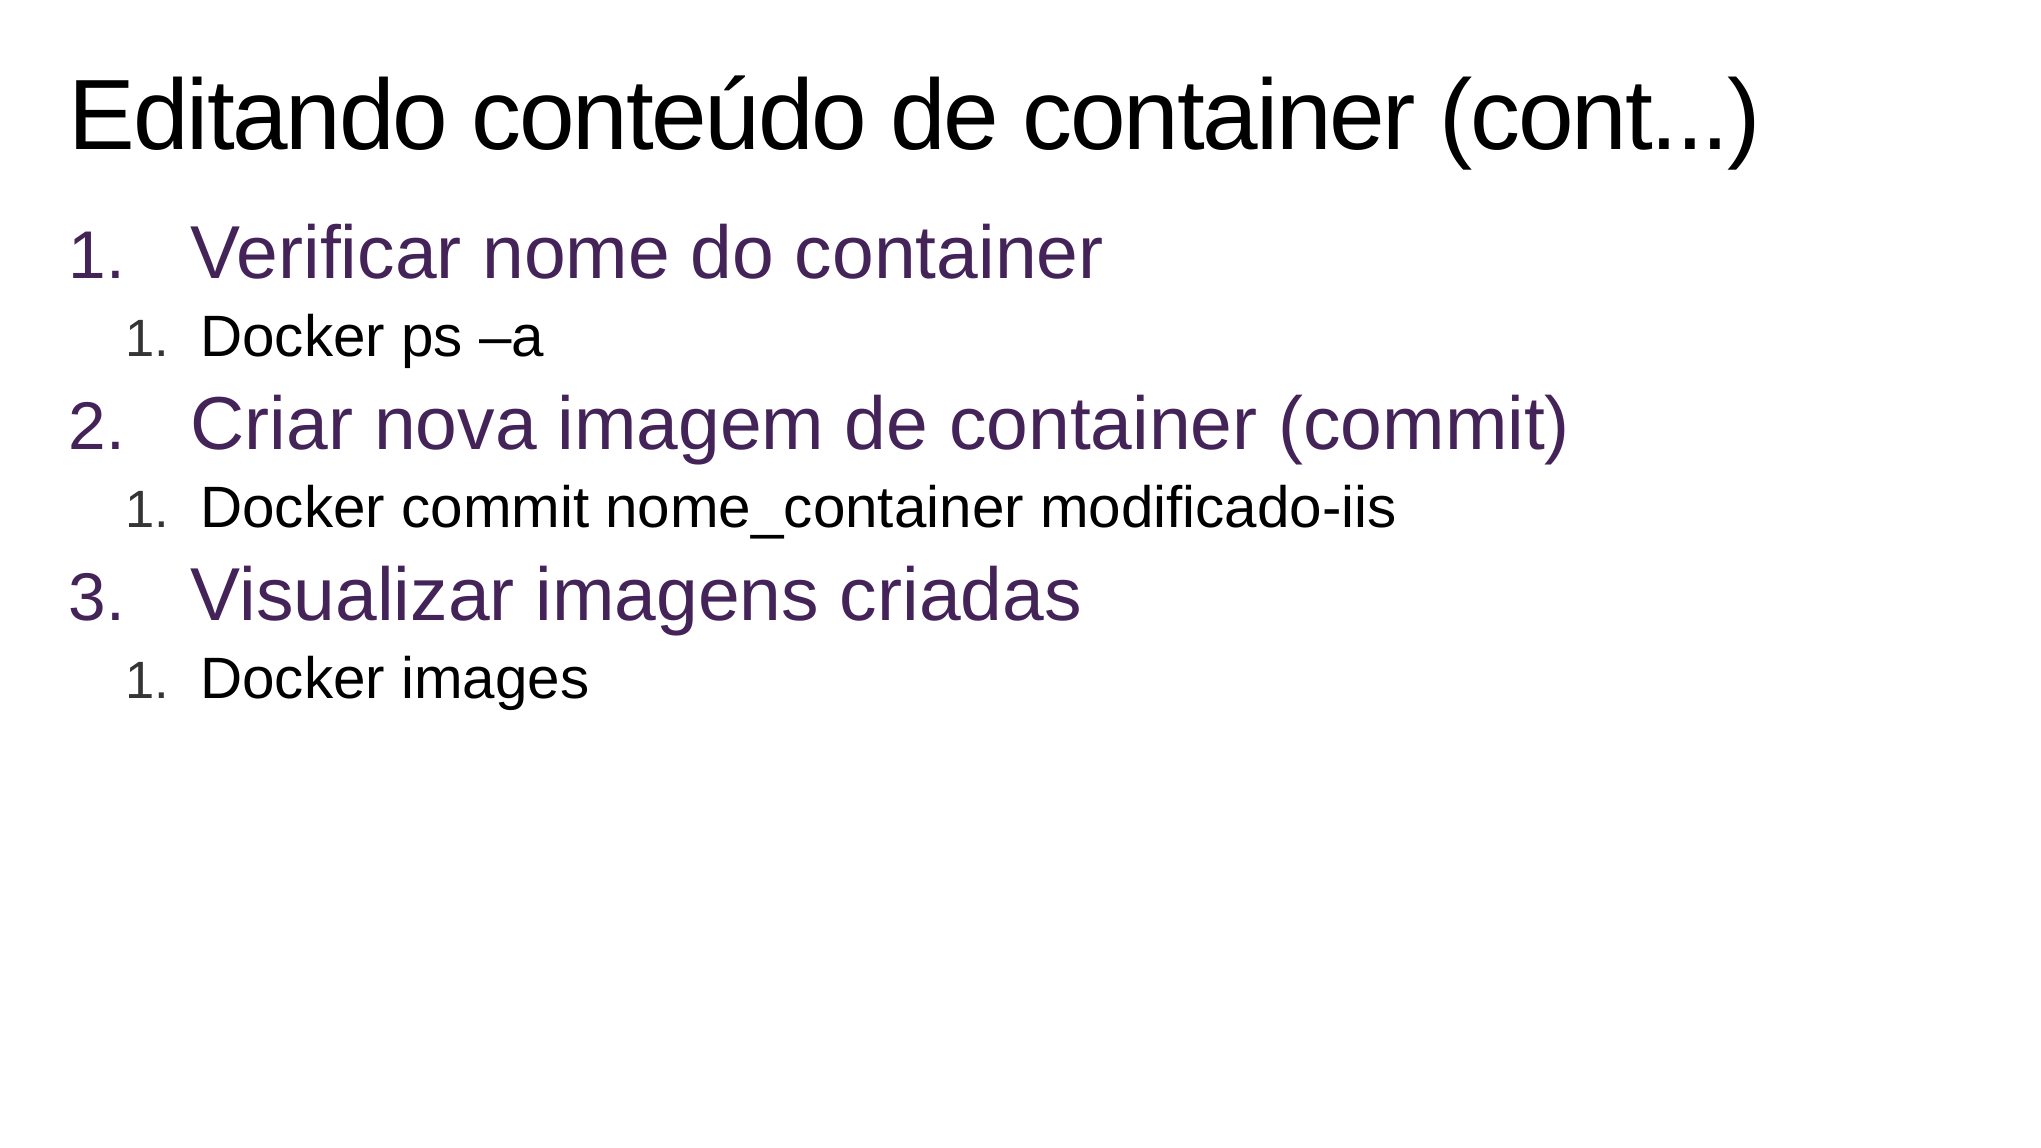

# Editando conteúdo de container (cont...)
Verificar nome do container
Docker ps –a
Criar nova imagem de container (commit)
Docker commit nome_container modificado-iis
Visualizar imagens criadas
Docker images